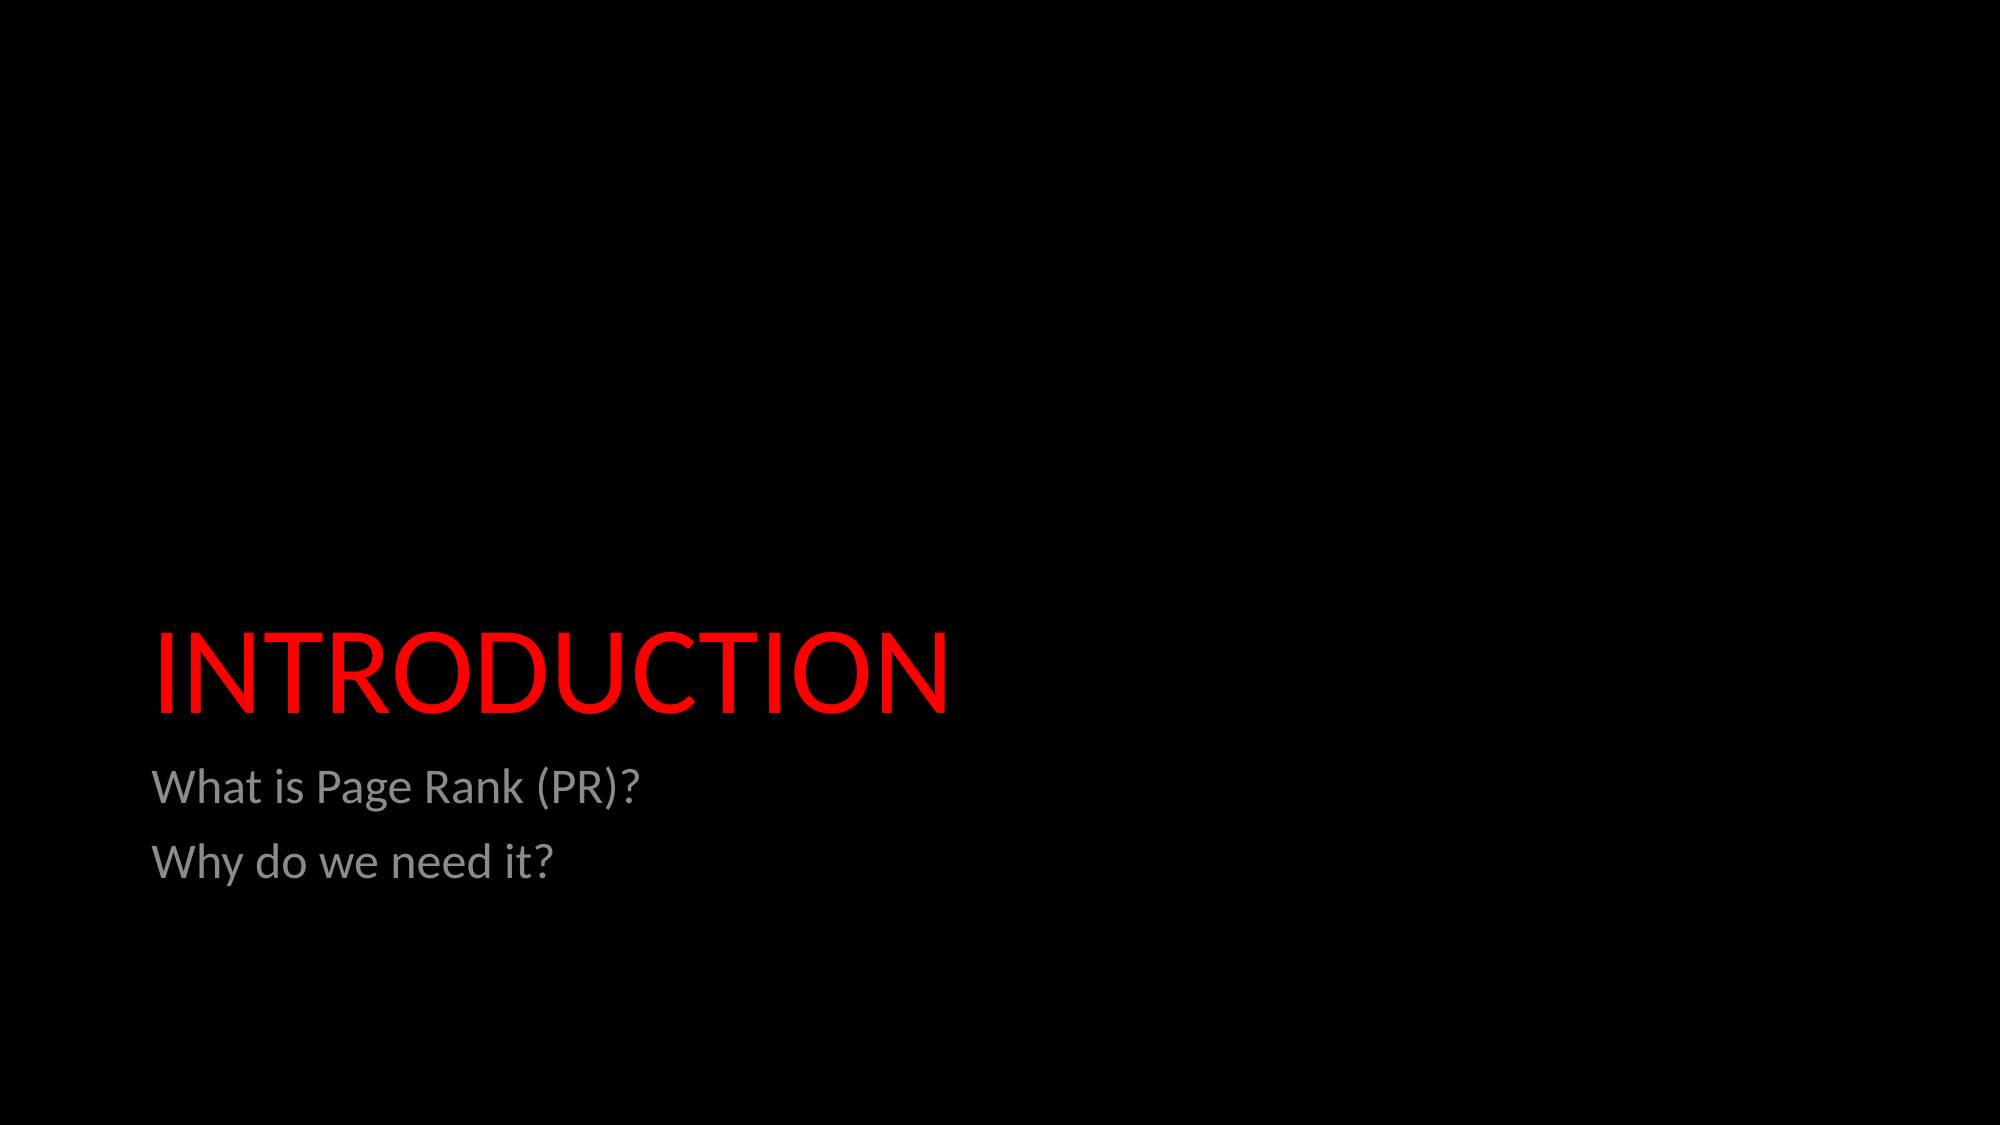

# INTRODUCTION
What is Page Rank (PR)?
Why do we need it?